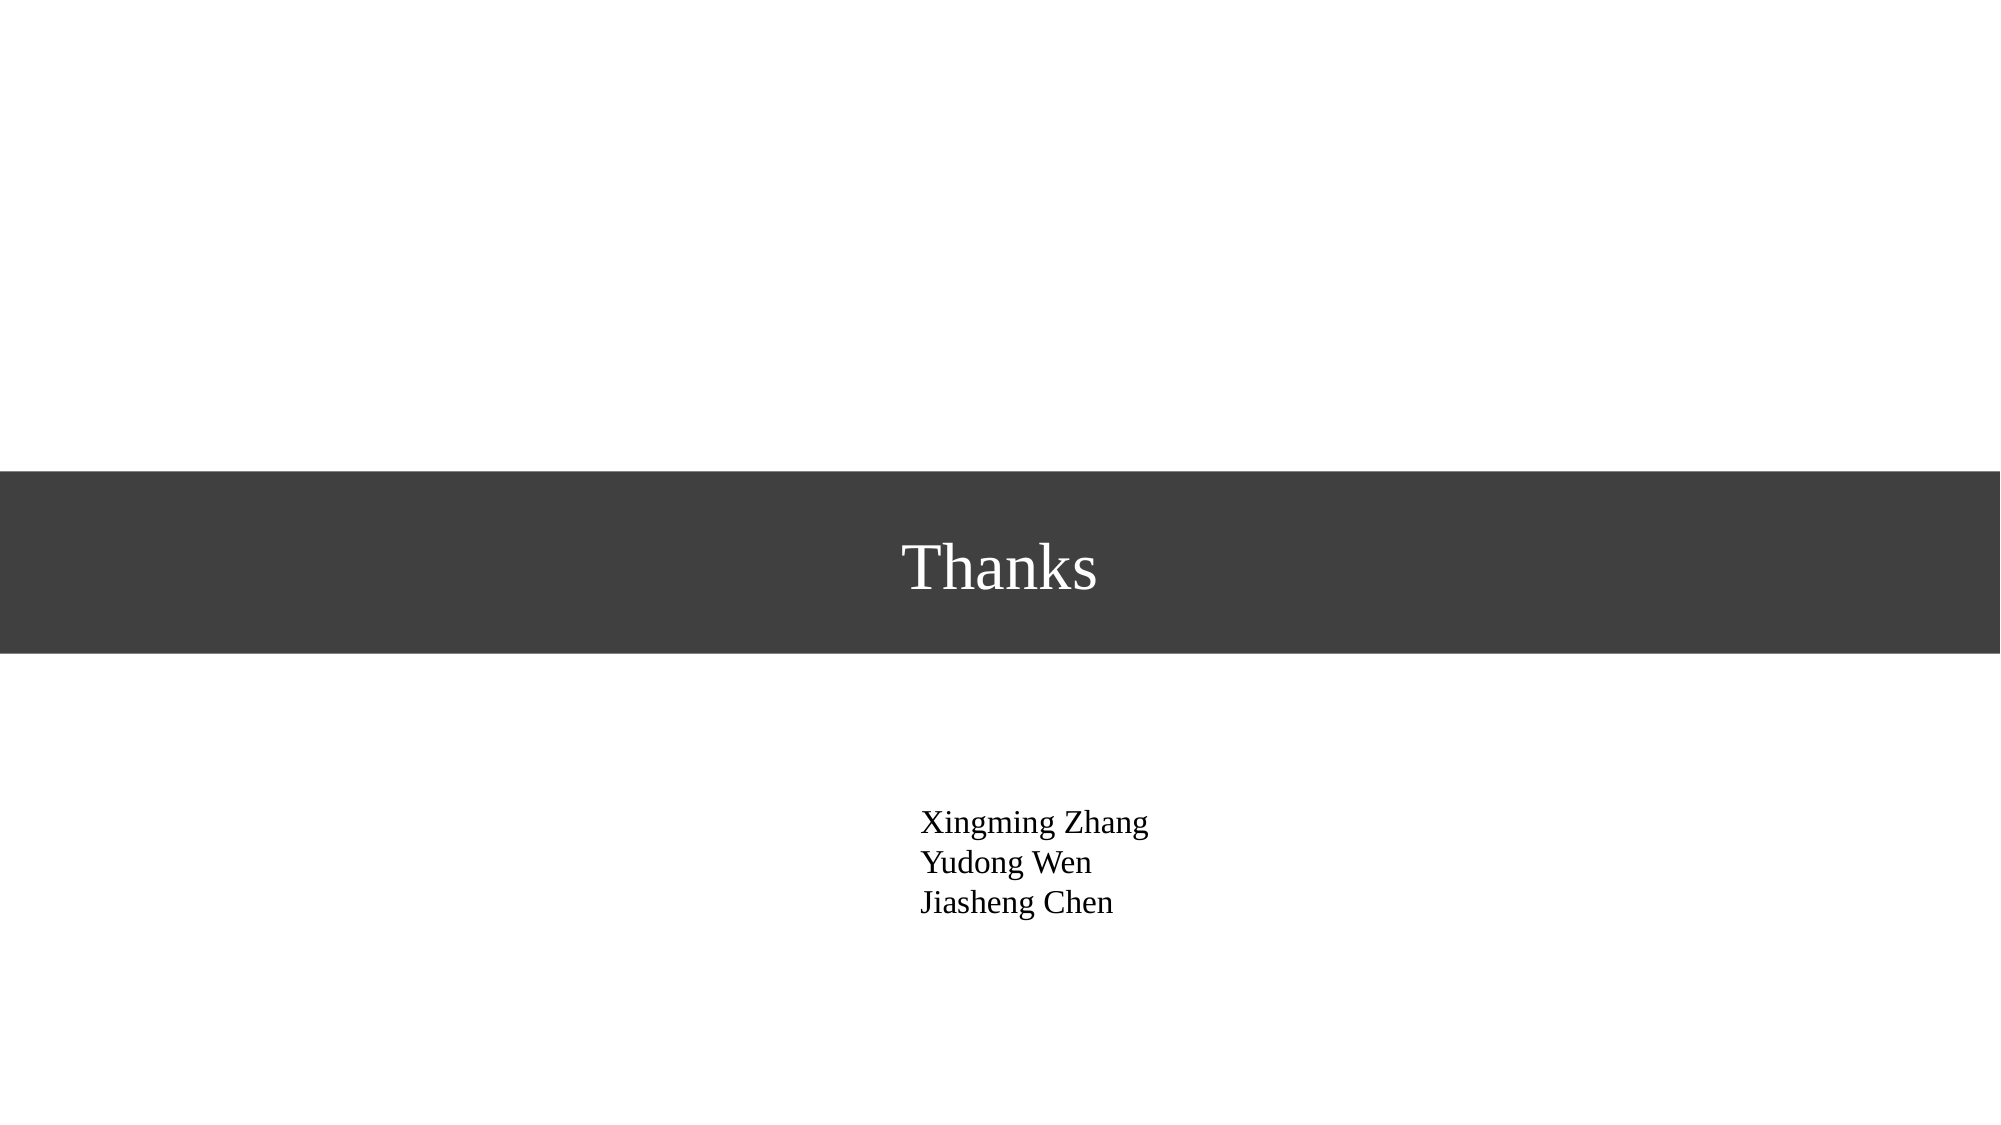

Thanks
Xingming Zhang
Yudong Wen
Jiasheng Chen